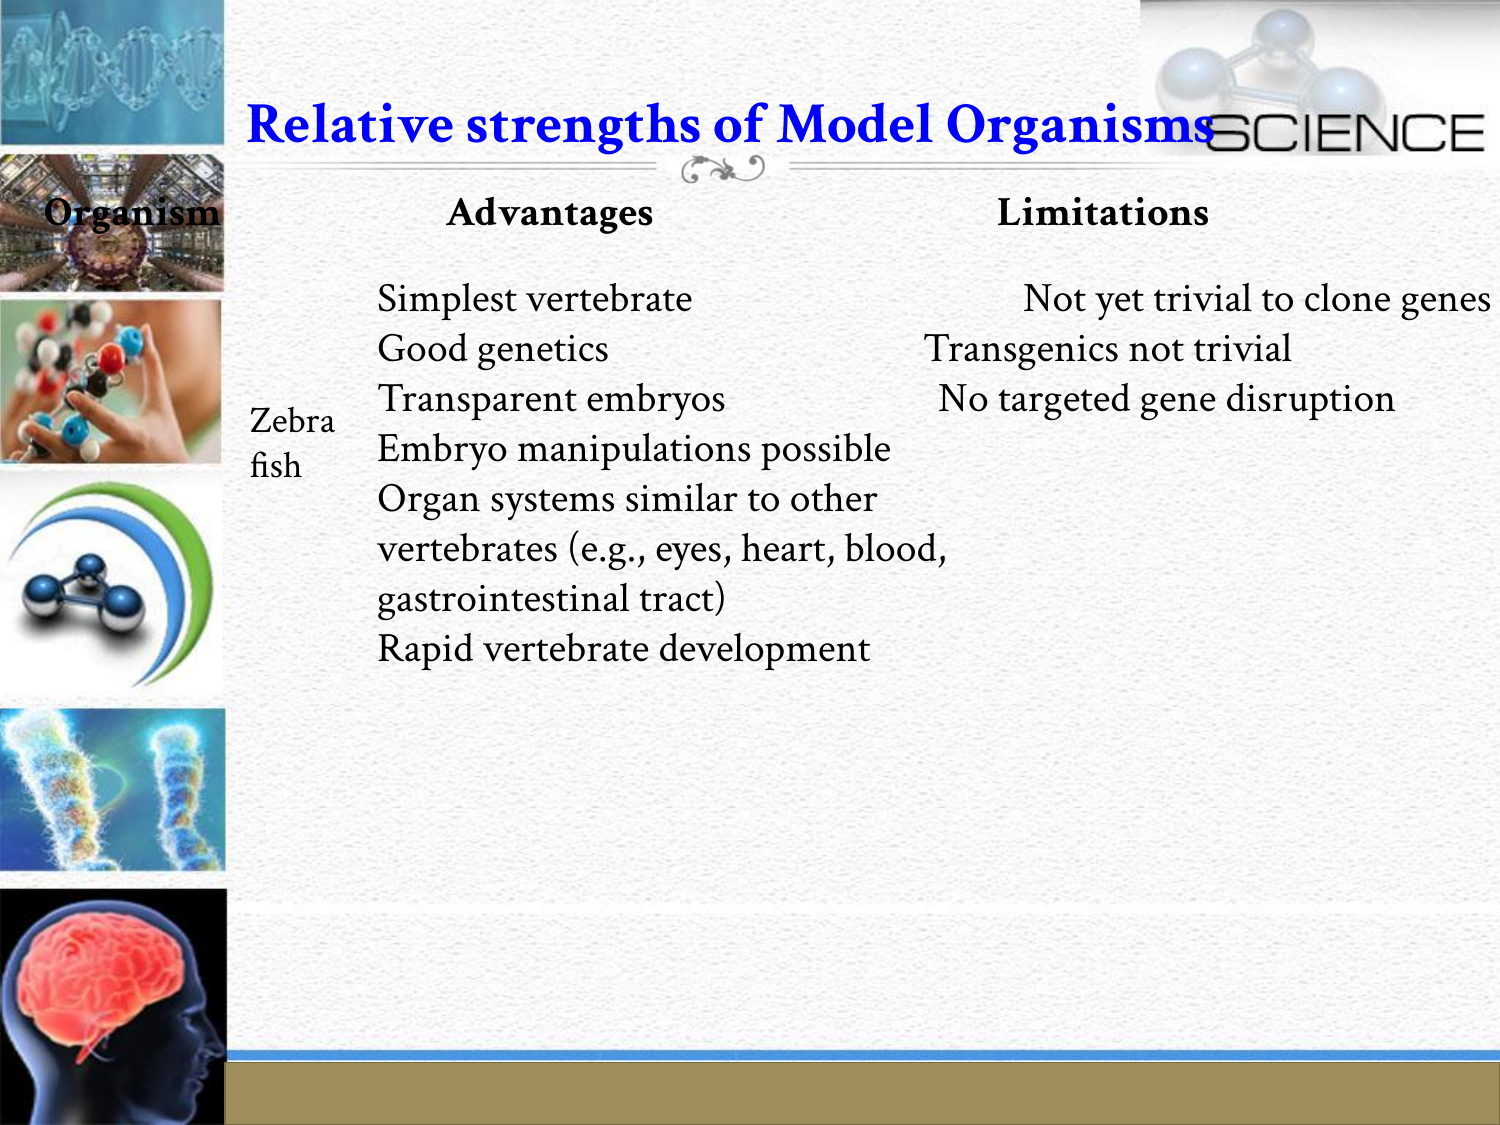

Relative strengths of Model Organisms
Organism	            Advantages	                        Limitations
Simplest vertebrate 		     Not yet trivial to clone genes
Good genetics                                  Transgenics not trivial
Transparent embryos                       No targeted gene disruption
Embryo manipulations possible
Organ systems similar to other
vertebrates (e.g., eyes, heart, blood,
gastrointestinal tract)
Rapid vertebrate development
Zebra
fish